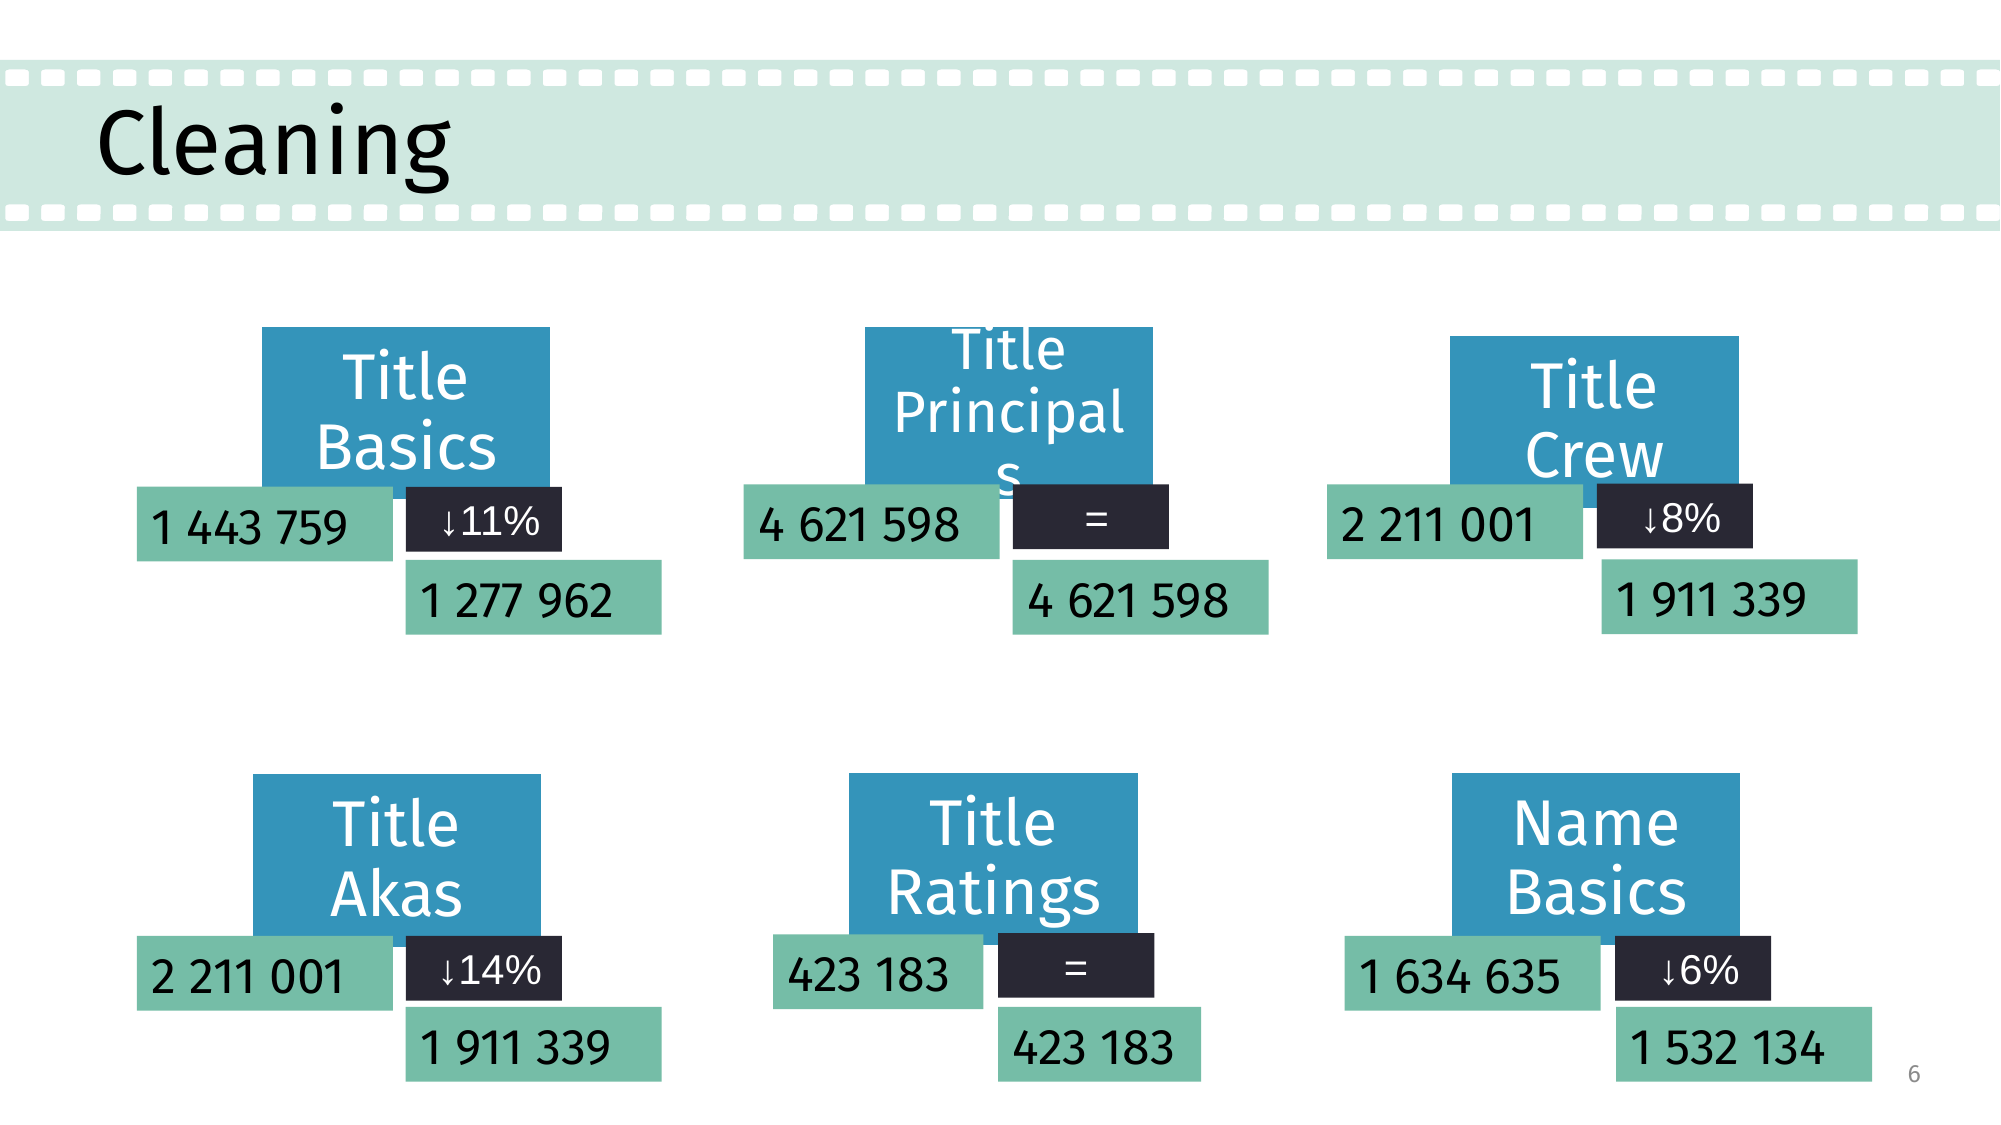

Cleaning

Title Basics
Title Principals
Title Crew
 ↓8%
4 621 598
 =
2 211 001
1 443 759
 ↓11%
1 911 339
1 277 962
4 621 598
Title Ratings
Name Basics
Title Akas
=
423 183
2 211 001
 ↓14%
1 634 635
 ↓6%
1 532 134
1 911 339
423 183
6